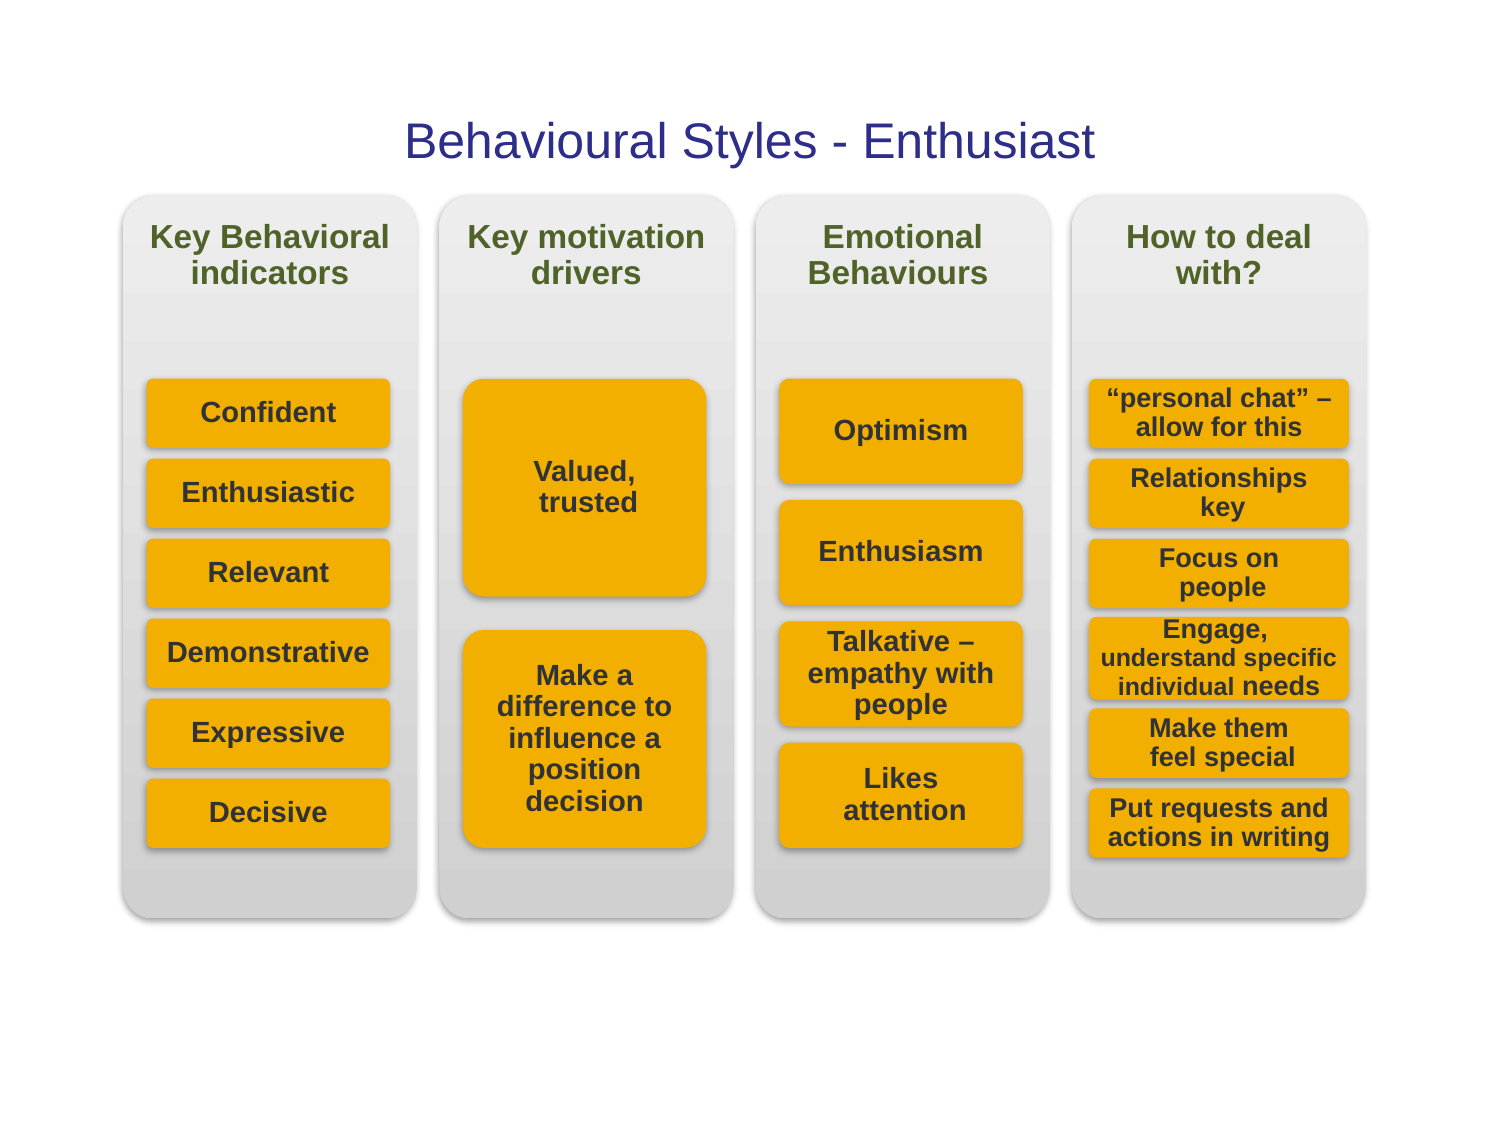

# Behavioural Styles - Enthusiast
Key Behavioral indicators
Key motivation drivers
Emotional Behaviours
How to deal with?
Optimism
Enthusiasm
Talkative – empathy with people
Likes
 attention
Confident
Enthusiastic
Relevant
Demonstrative
Expressive
Decisive
Valued,
 trusted
Make a difference to influence a position decision
“personal chat” – allow for this
Relationships
 key
Focus on
 people
Engage,
understand specific individual needs
Make them
 feel special
Put requests and actions in writing